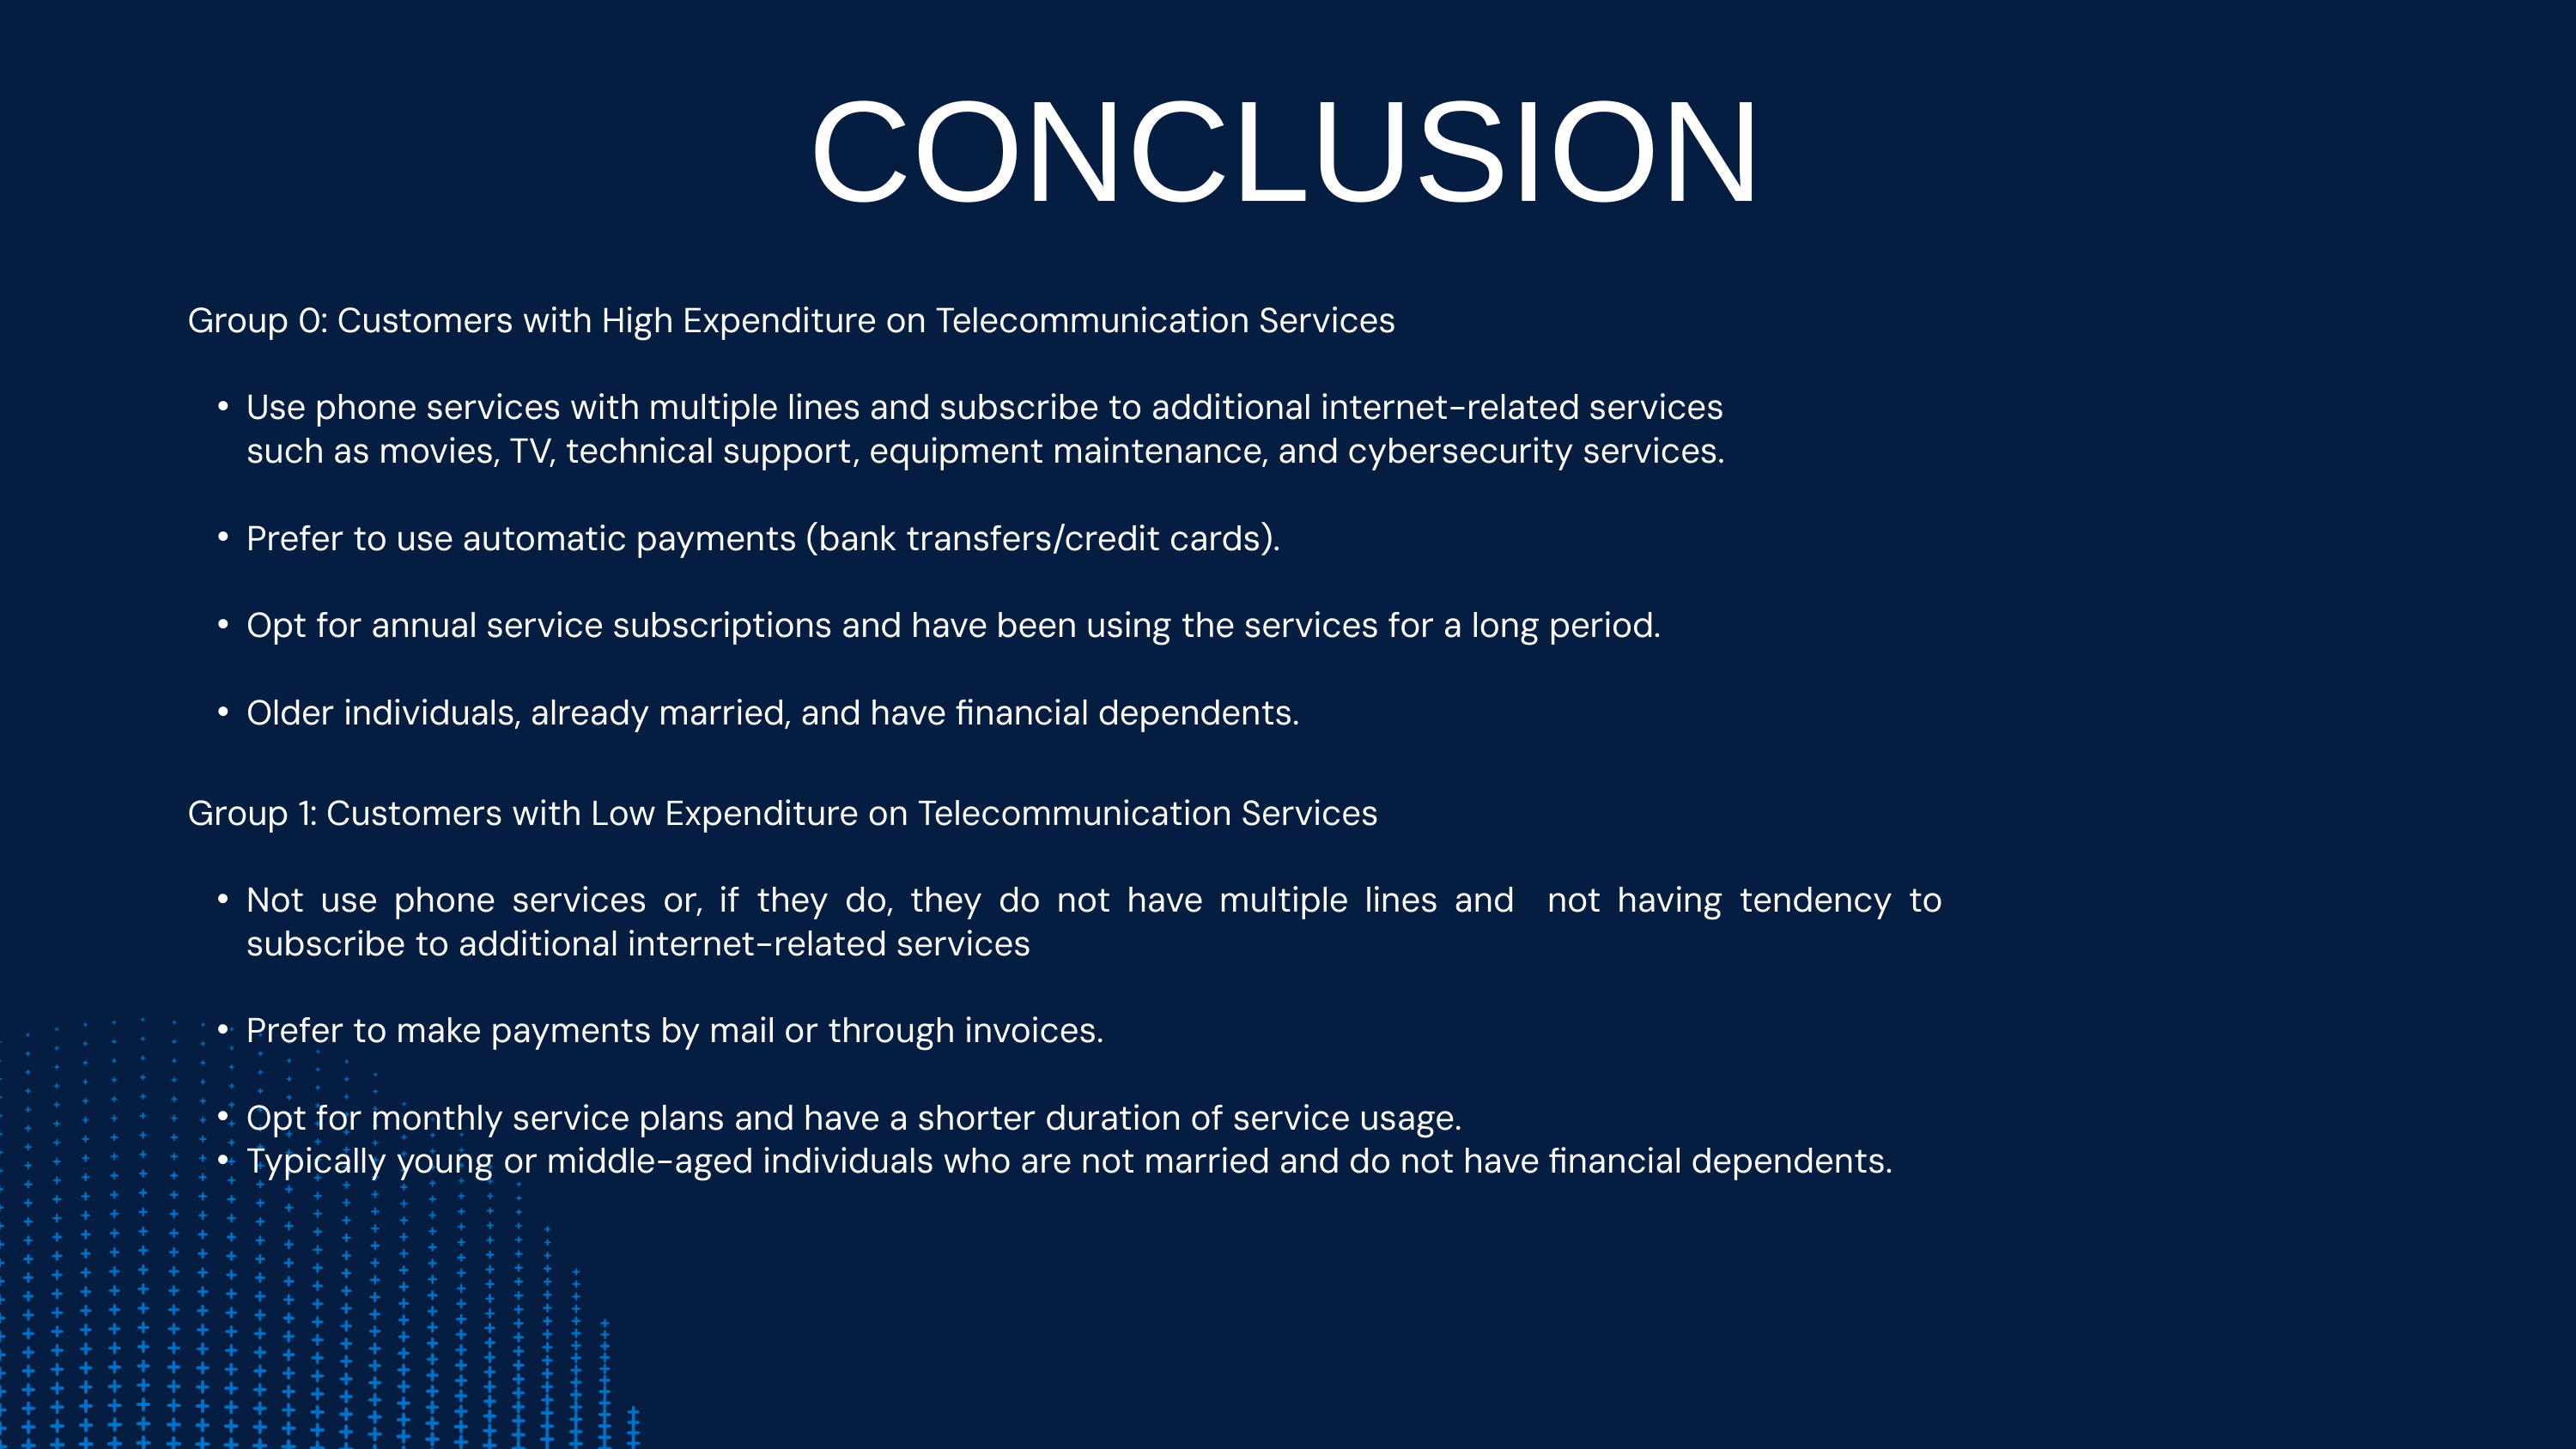

CONCLUSION
Group 0: Customers with High Expenditure on Telecommunication Services

Use phone services with multiple lines and subscribe to additional internet-related services such as movies, TV, technical support, equipment maintenance, and cybersecurity services.

Prefer to use automatic payments (bank transfers/credit cards).

Opt for annual service subscriptions and have been using the services for a long period.

Older individuals, already married, and have financial dependents.
Group 1: Customers with Low Expenditure on Telecommunication Services

Not use phone services or, if they do, they do not have multiple lines and  not having tendency to subscribe to additional internet-related services

Prefer to make payments by mail or through invoices.

Opt for monthly service plans and have a shorter duration of service usage.
Typically young or middle-aged individuals who are not married and do not have financial dependents.